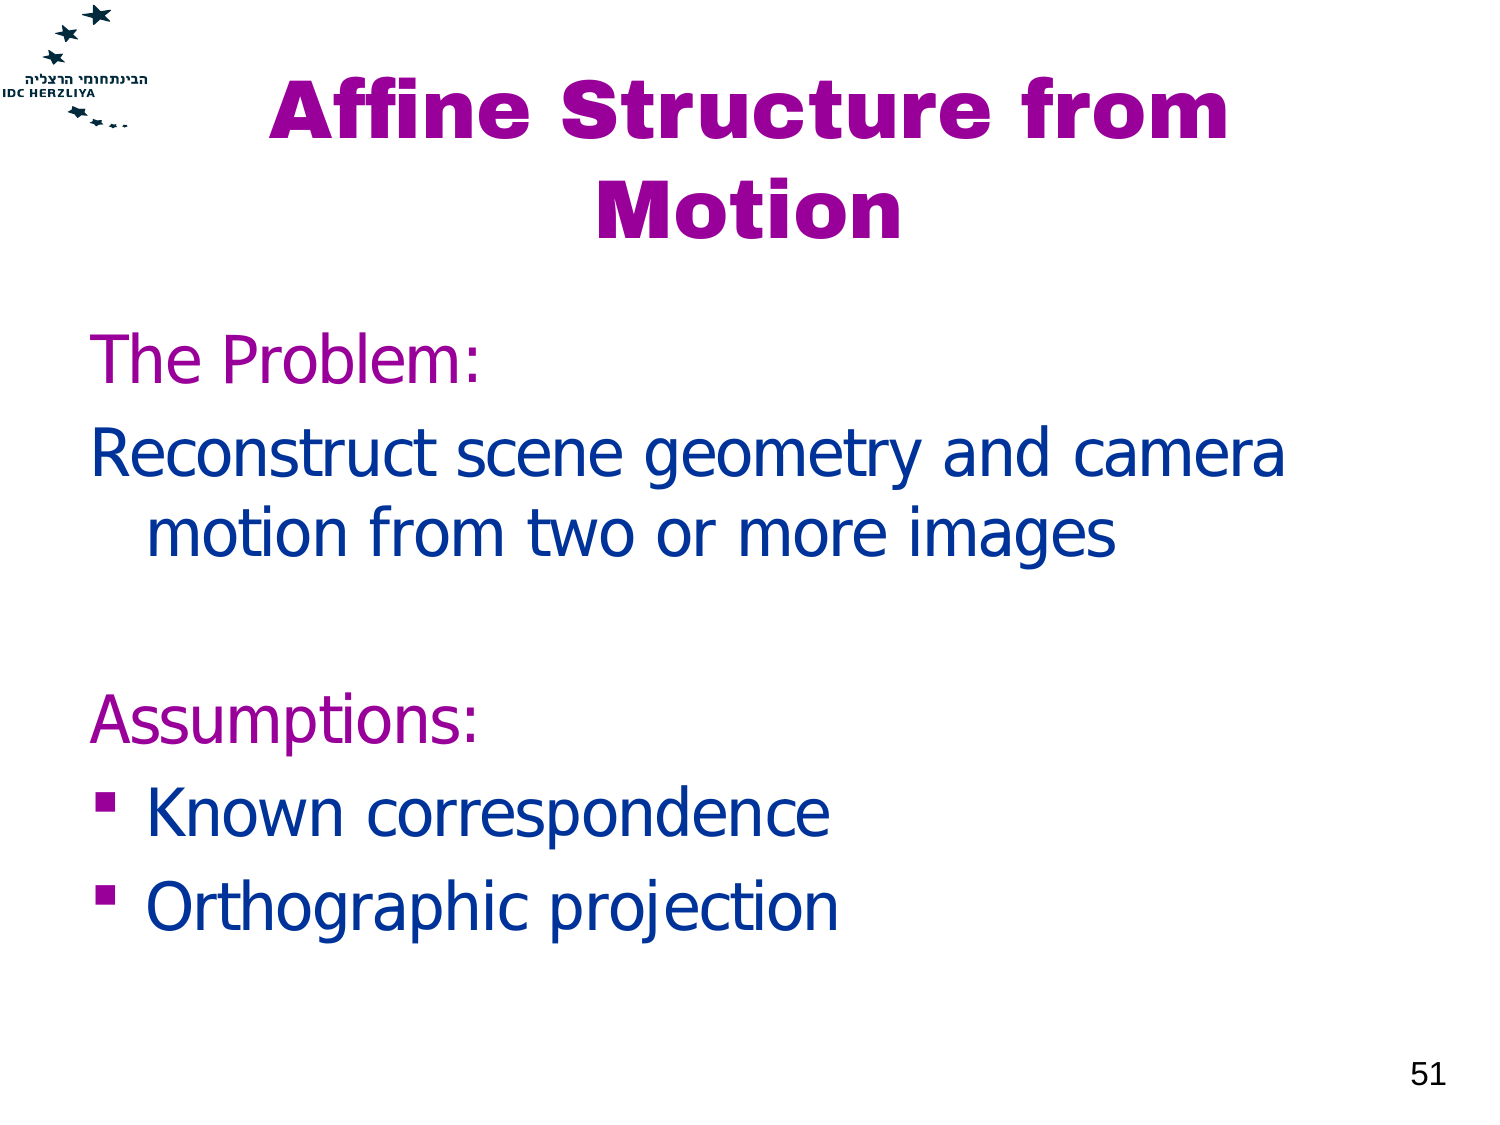

# Affine Structure from Motion
The Problem:
Reconstruct scene geometry and camera motion from two or more images

Assumptions:
Known correspondence
Orthographic projection

51